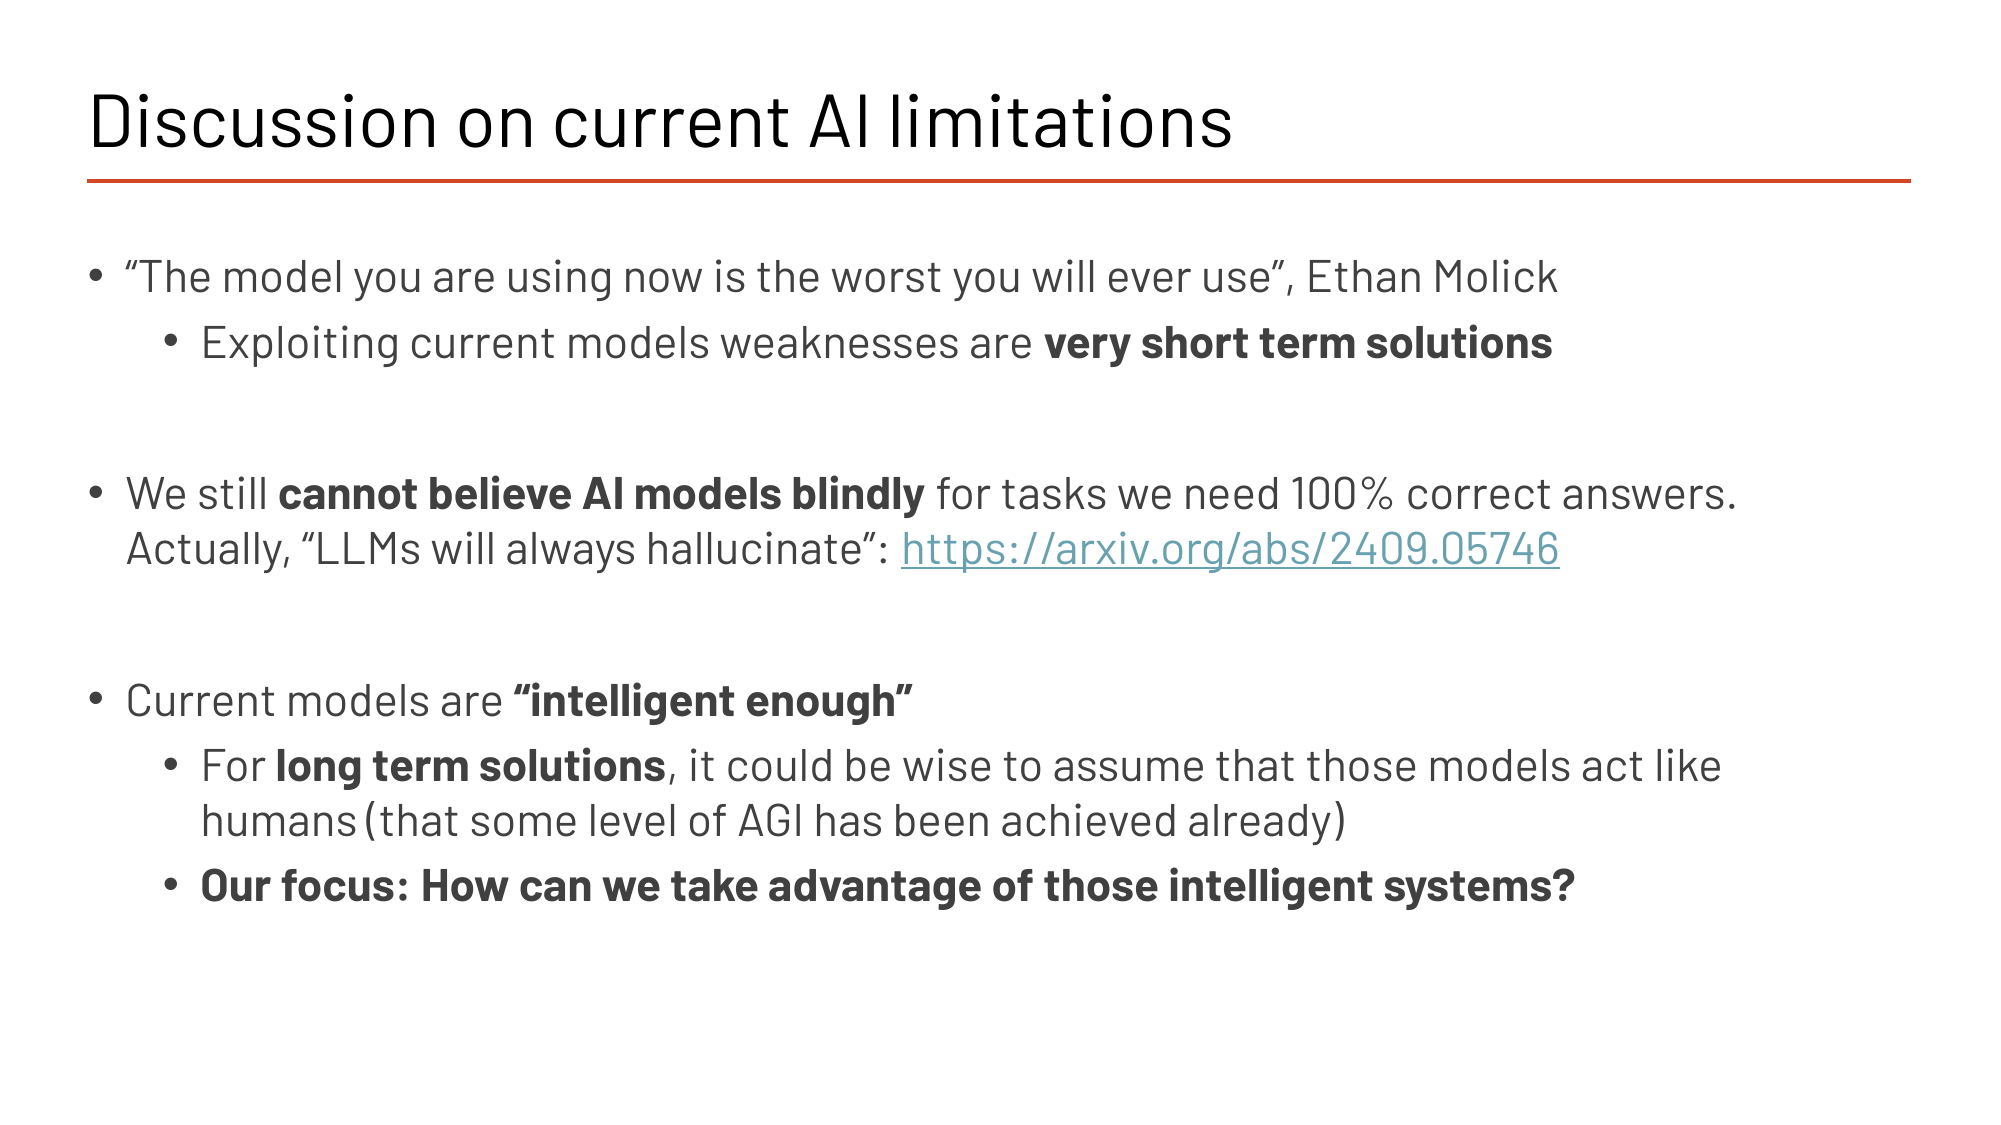

# Discussion on current AI limitations
“The model you are using now is the worst you will ever use”, Ethan Molick
Exploiting current models weaknesses are very short term solutions

We still cannot believe AI models blindly for tasks we need 100% correct answers. Actually, “LLMs will always hallucinate”: https://arxiv.org/abs/2409.05746

Current models are “intelligent enough”
For long term solutions, it could be wise to assume that those models act like humans (that some level of AGI has been achieved already)
Our focus: How can we take advantage of those intelligent systems?